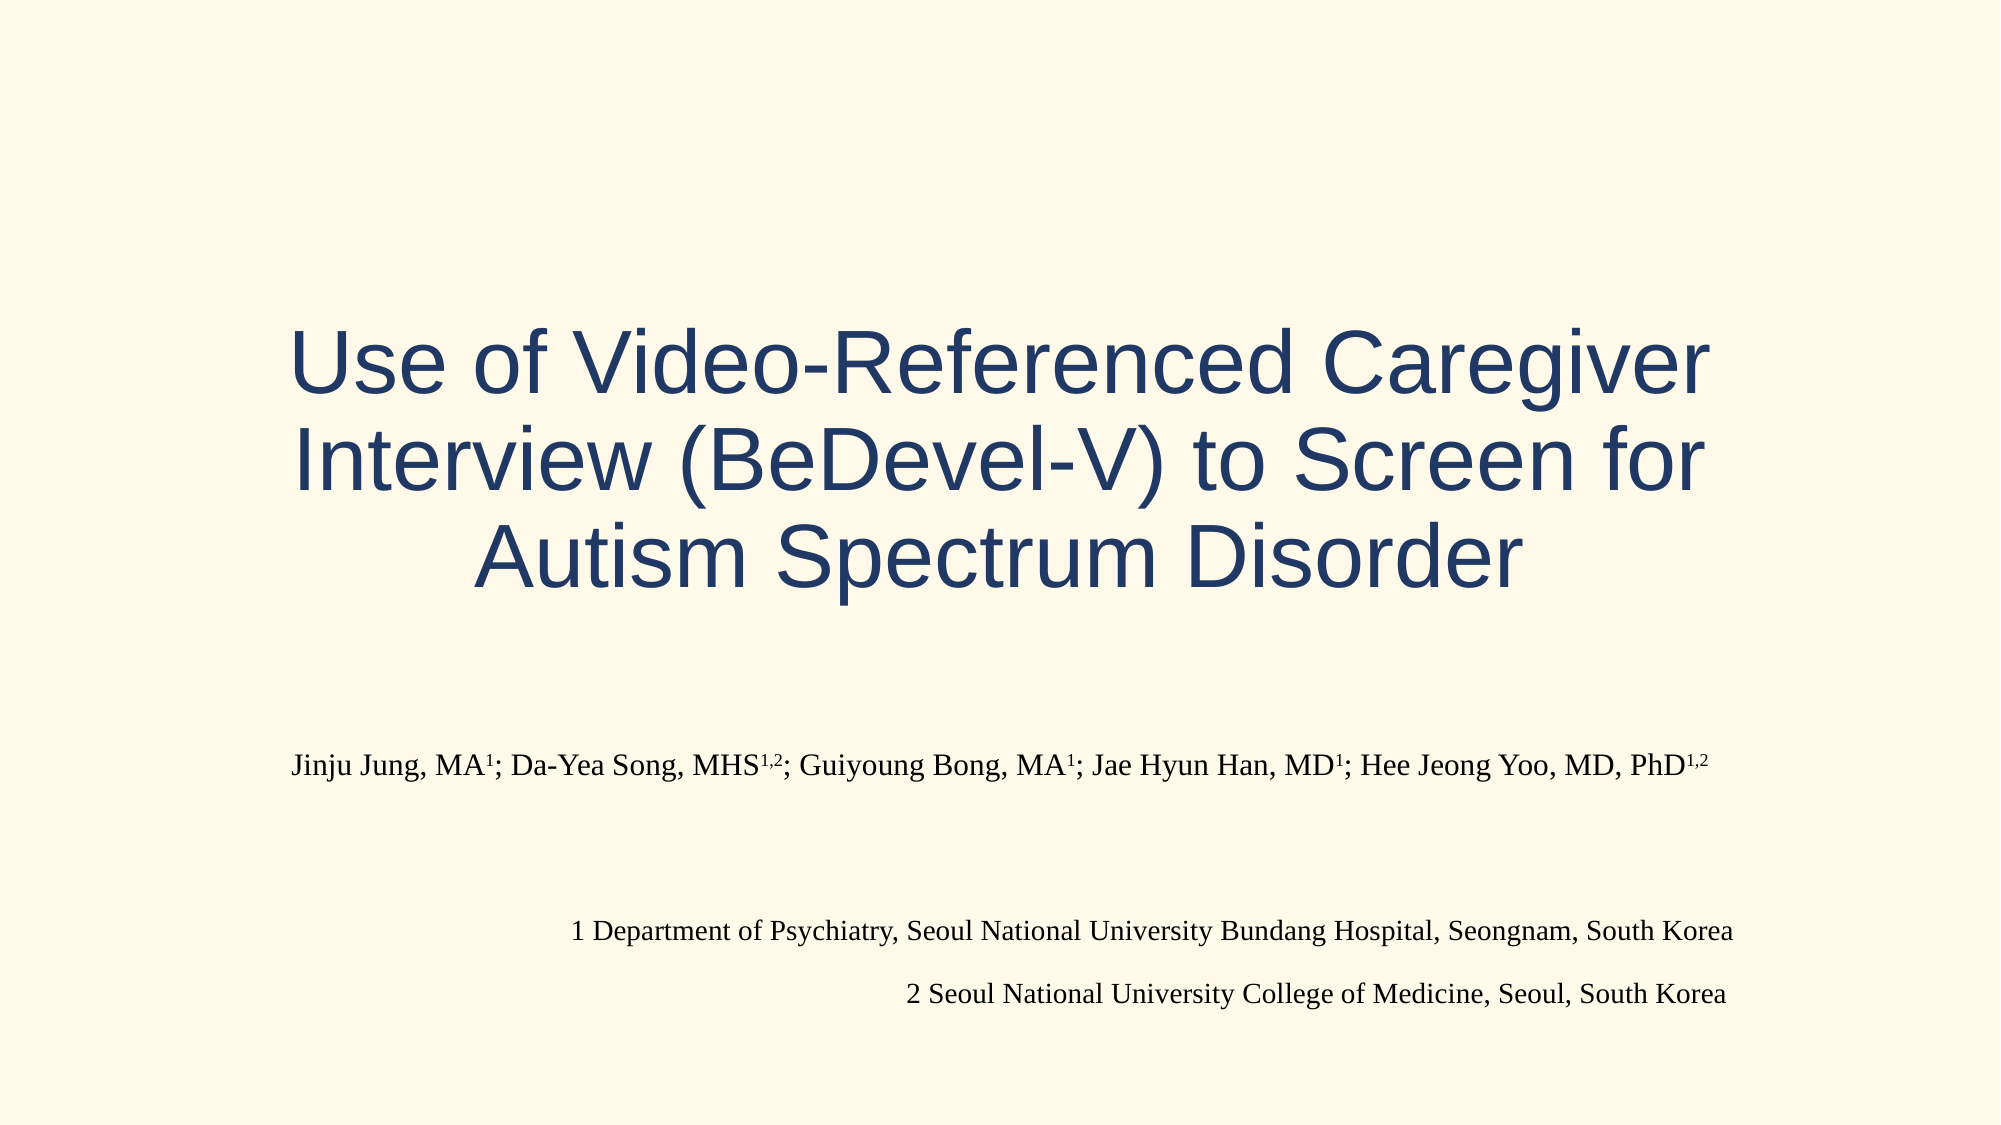

# Use of Video-Referenced Caregiver Interview (BeDevel-V) to Screen for Autism Spectrum Disorder
Jinju Jung, MA1; Da-Yea Song, MHS1,2; Guiyoung Bong, MA1; Jae Hyun Han, MD1; Hee Jeong Yoo, MD, PhD1,2

1 Department of Psychiatry, Seoul National University Bundang Hospital, Seongnam, South Korea
2 Seoul National University College of Medicine, Seoul, South Korea